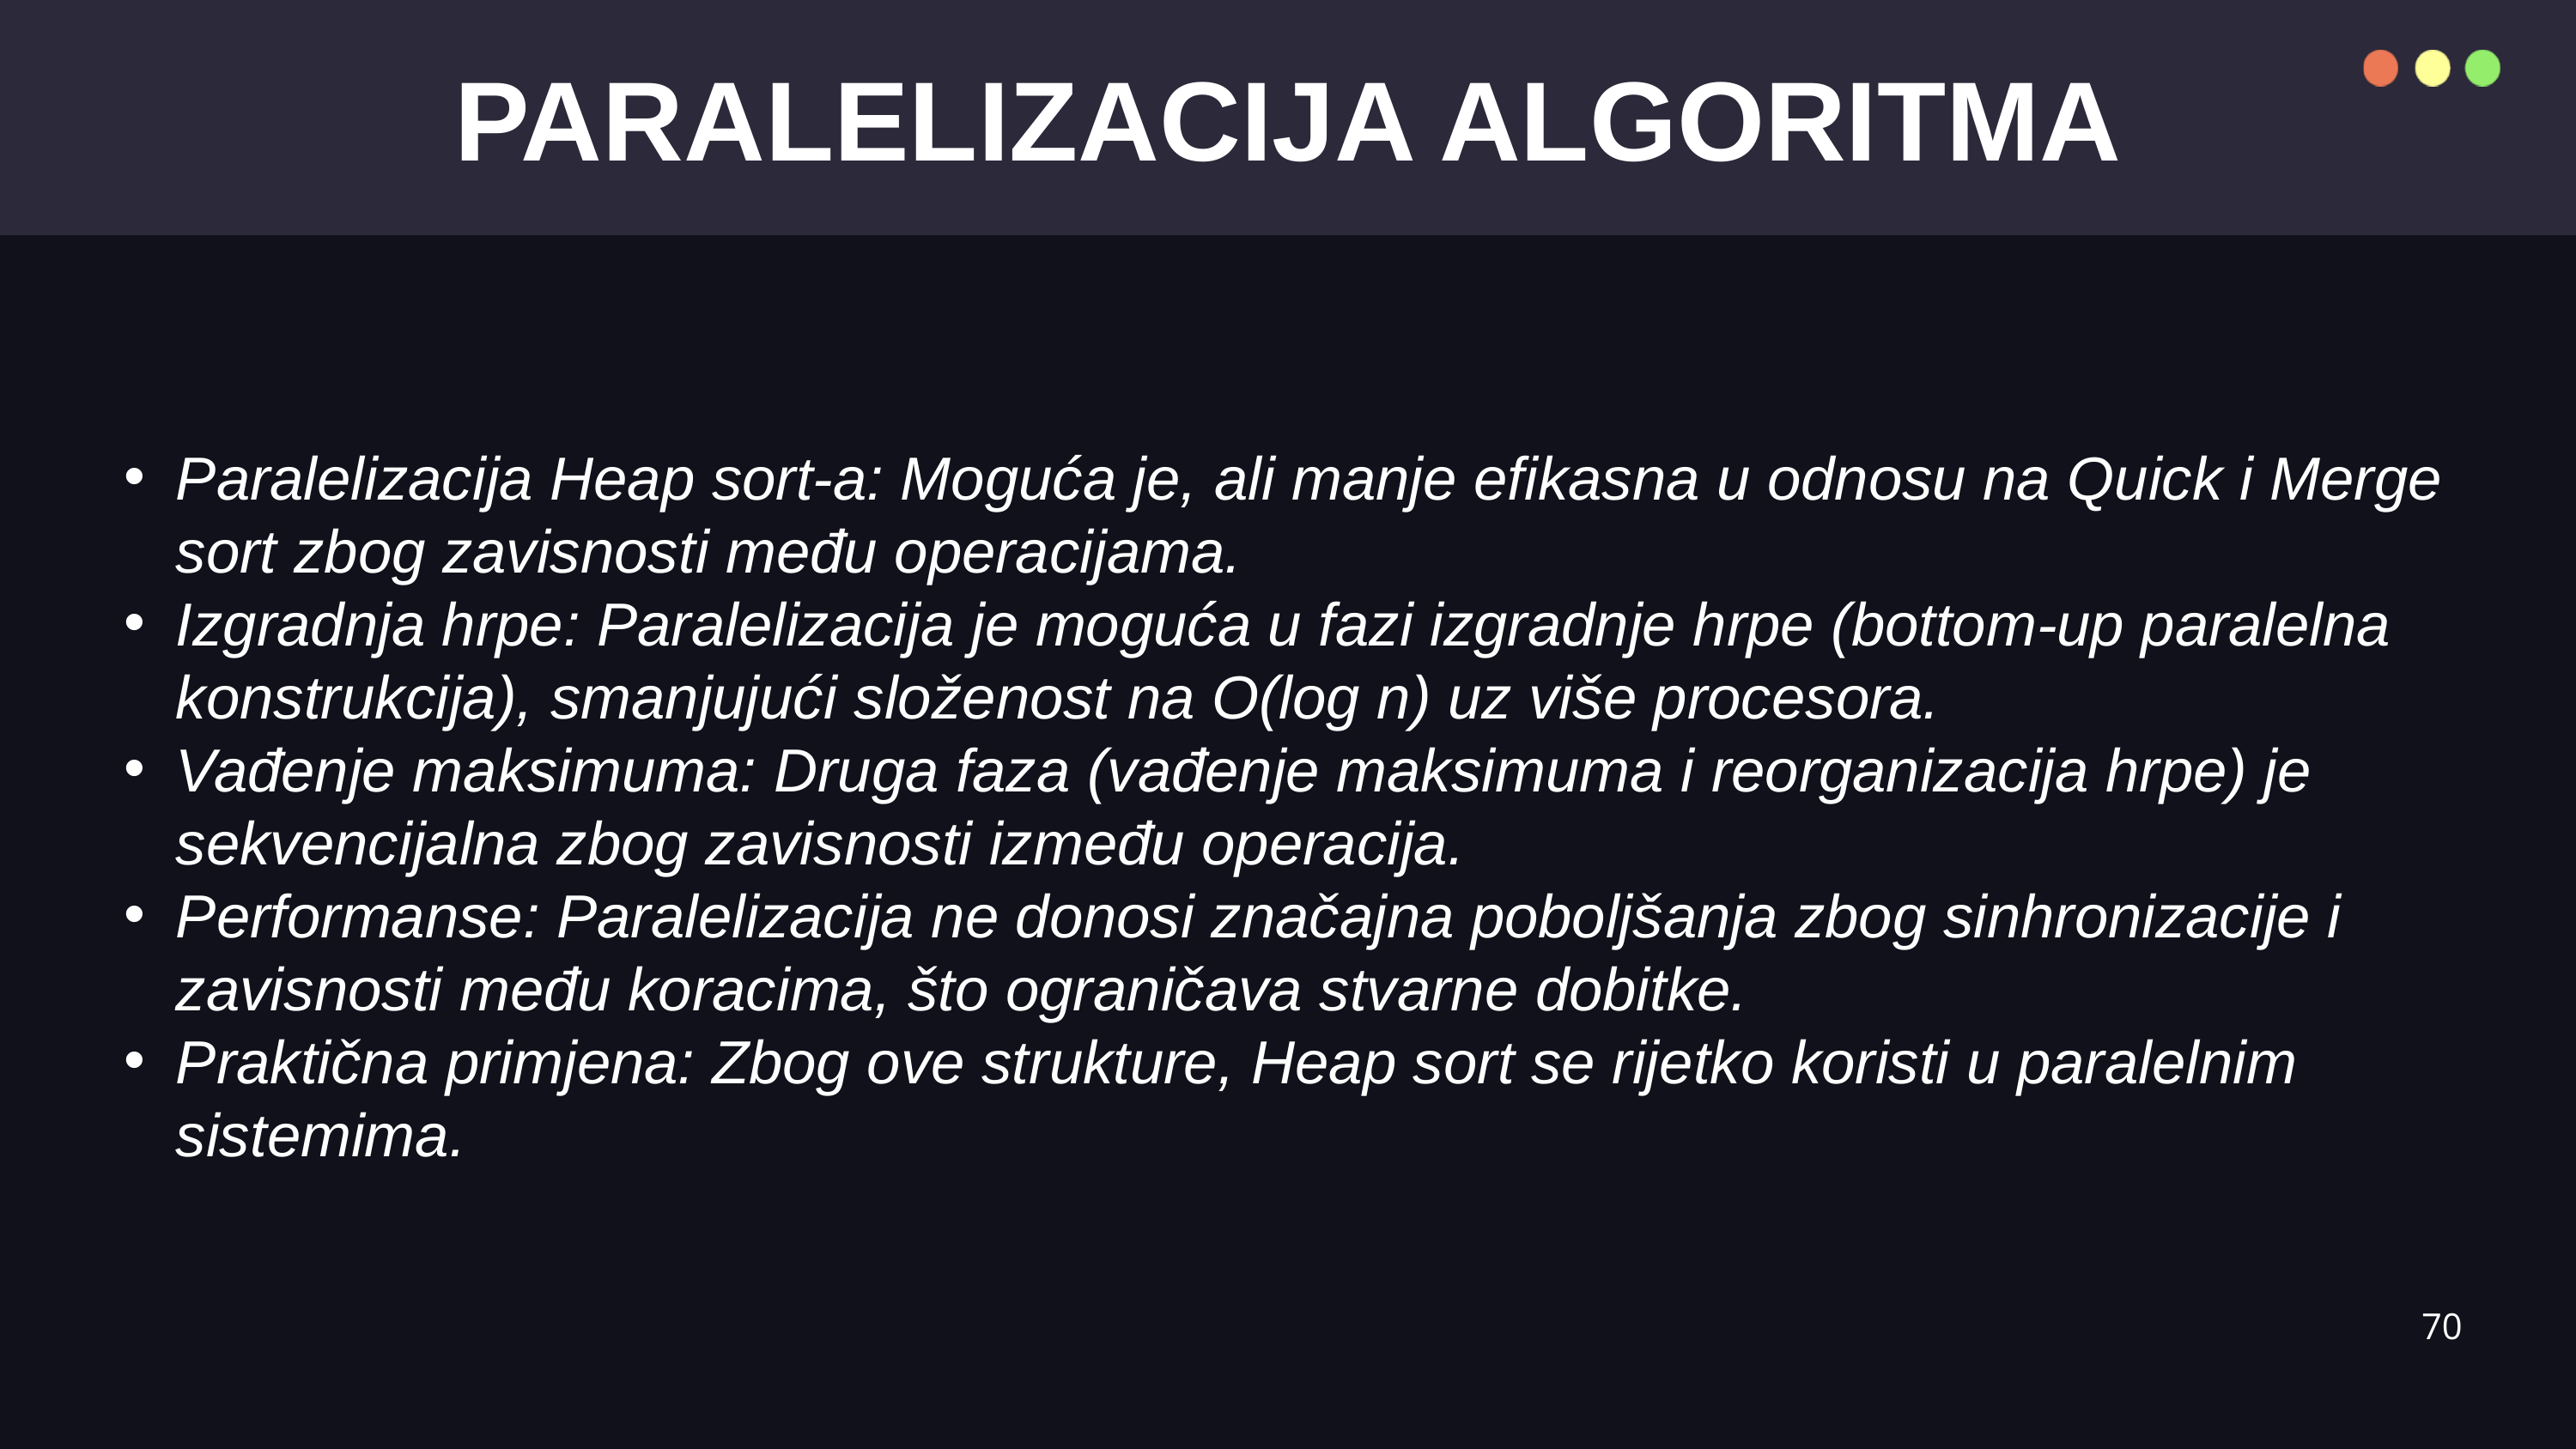

PARALELIZACIJA ALGORITMA

Paralelizacija Heap sort-a: Moguća je, ali manje efikasna u odnosu na Quick i Merge sort zbog zavisnosti među operacijama.
Izgradnja hrpe: Paralelizacija je moguća u fazi izgradnje hrpe (bottom-up paralelna konstrukcija), smanjujući složenost na O(log n) uz više procesora.
Vađenje maksimuma: Druga faza (vađenje maksimuma i reorganizacija hrpe) je sekvencijalna zbog zavisnosti između operacija.
Performanse: Paralelizacija ne donosi značajna poboljšanja zbog sinhronizacije i zavisnosti među koracima, što ograničava stvarne dobitke.
Praktična primjena: Zbog ove strukture, Heap sort se rijetko koristi u paralelnim sistemima.
70